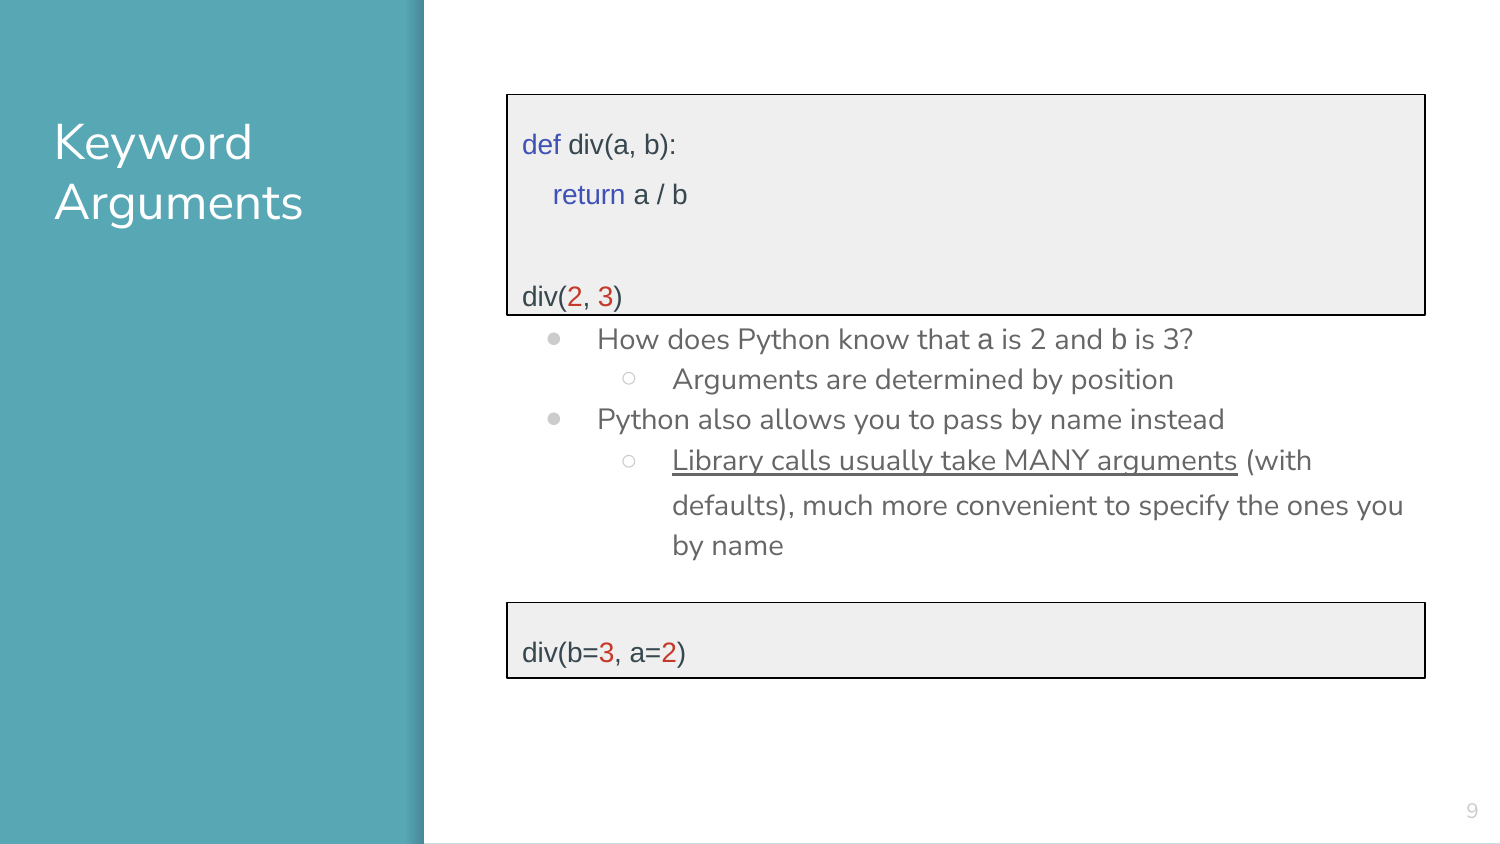

# Keyword Arguments

How does Python know that a is 2 and b is 3?
Arguments are determined by position
Python also allows you to pass by name instead
Library calls usually take MANY arguments (with defaults), much more convenient to specify the ones you by name
def div(a, b):
    return a / b

div(2, 3)
div(b=3, a=2)

9